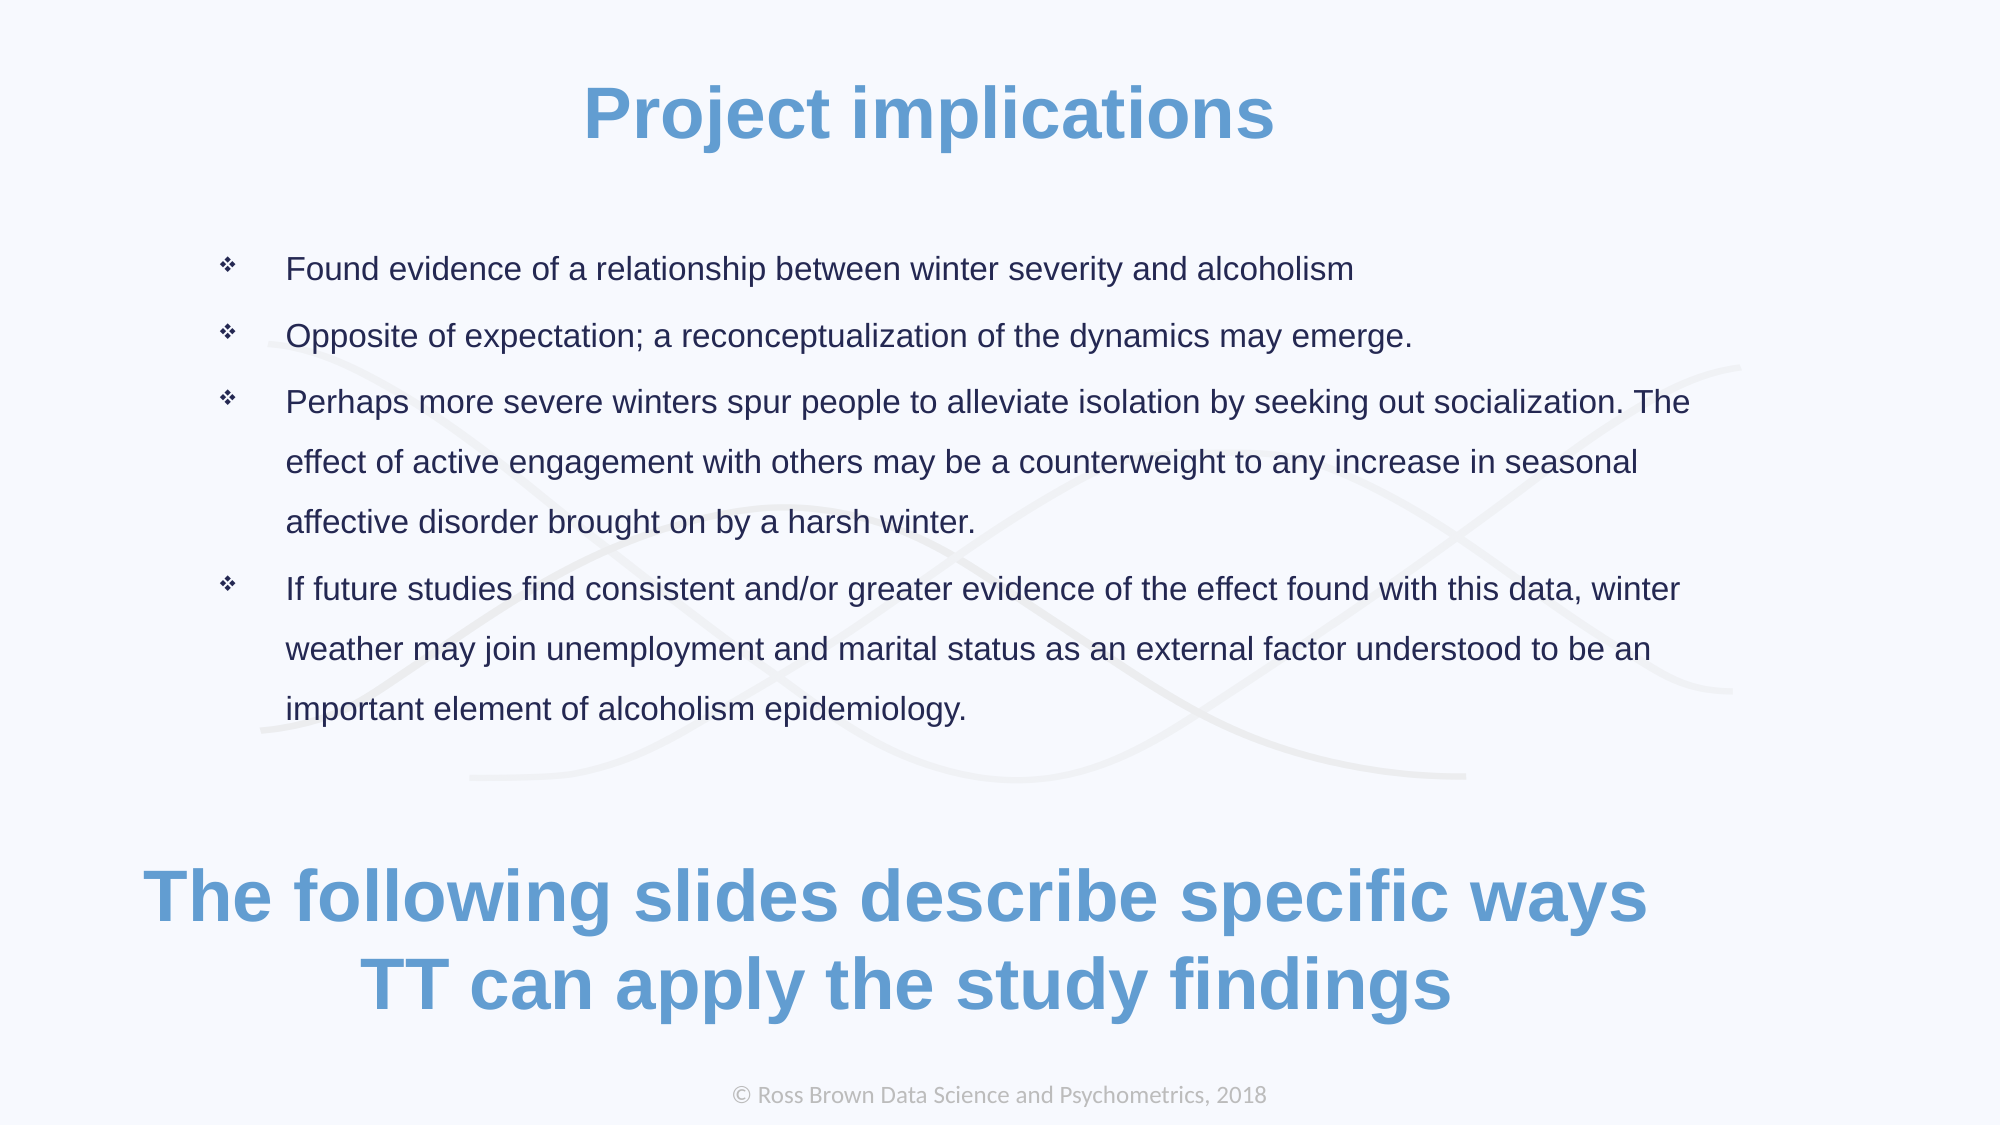

# Project implications
Found evidence of a relationship between winter severity and alcoholism
Opposite of expectation; a reconceptualization of the dynamics may emerge.
Perhaps more severe winters spur people to alleviate isolation by seeking out socialization. The effect of active engagement with others may be a counterweight to any increase in seasonal affective disorder brought on by a harsh winter.
If future studies find consistent and/or greater evidence of the effect found with this data, winter weather may join unemployment and marital status as an external factor understood to be an important element of alcoholism epidemiology.

The following slides describe specific ways
TT can apply the study findings
© Ross Brown Data Science and Psychometrics, 2018